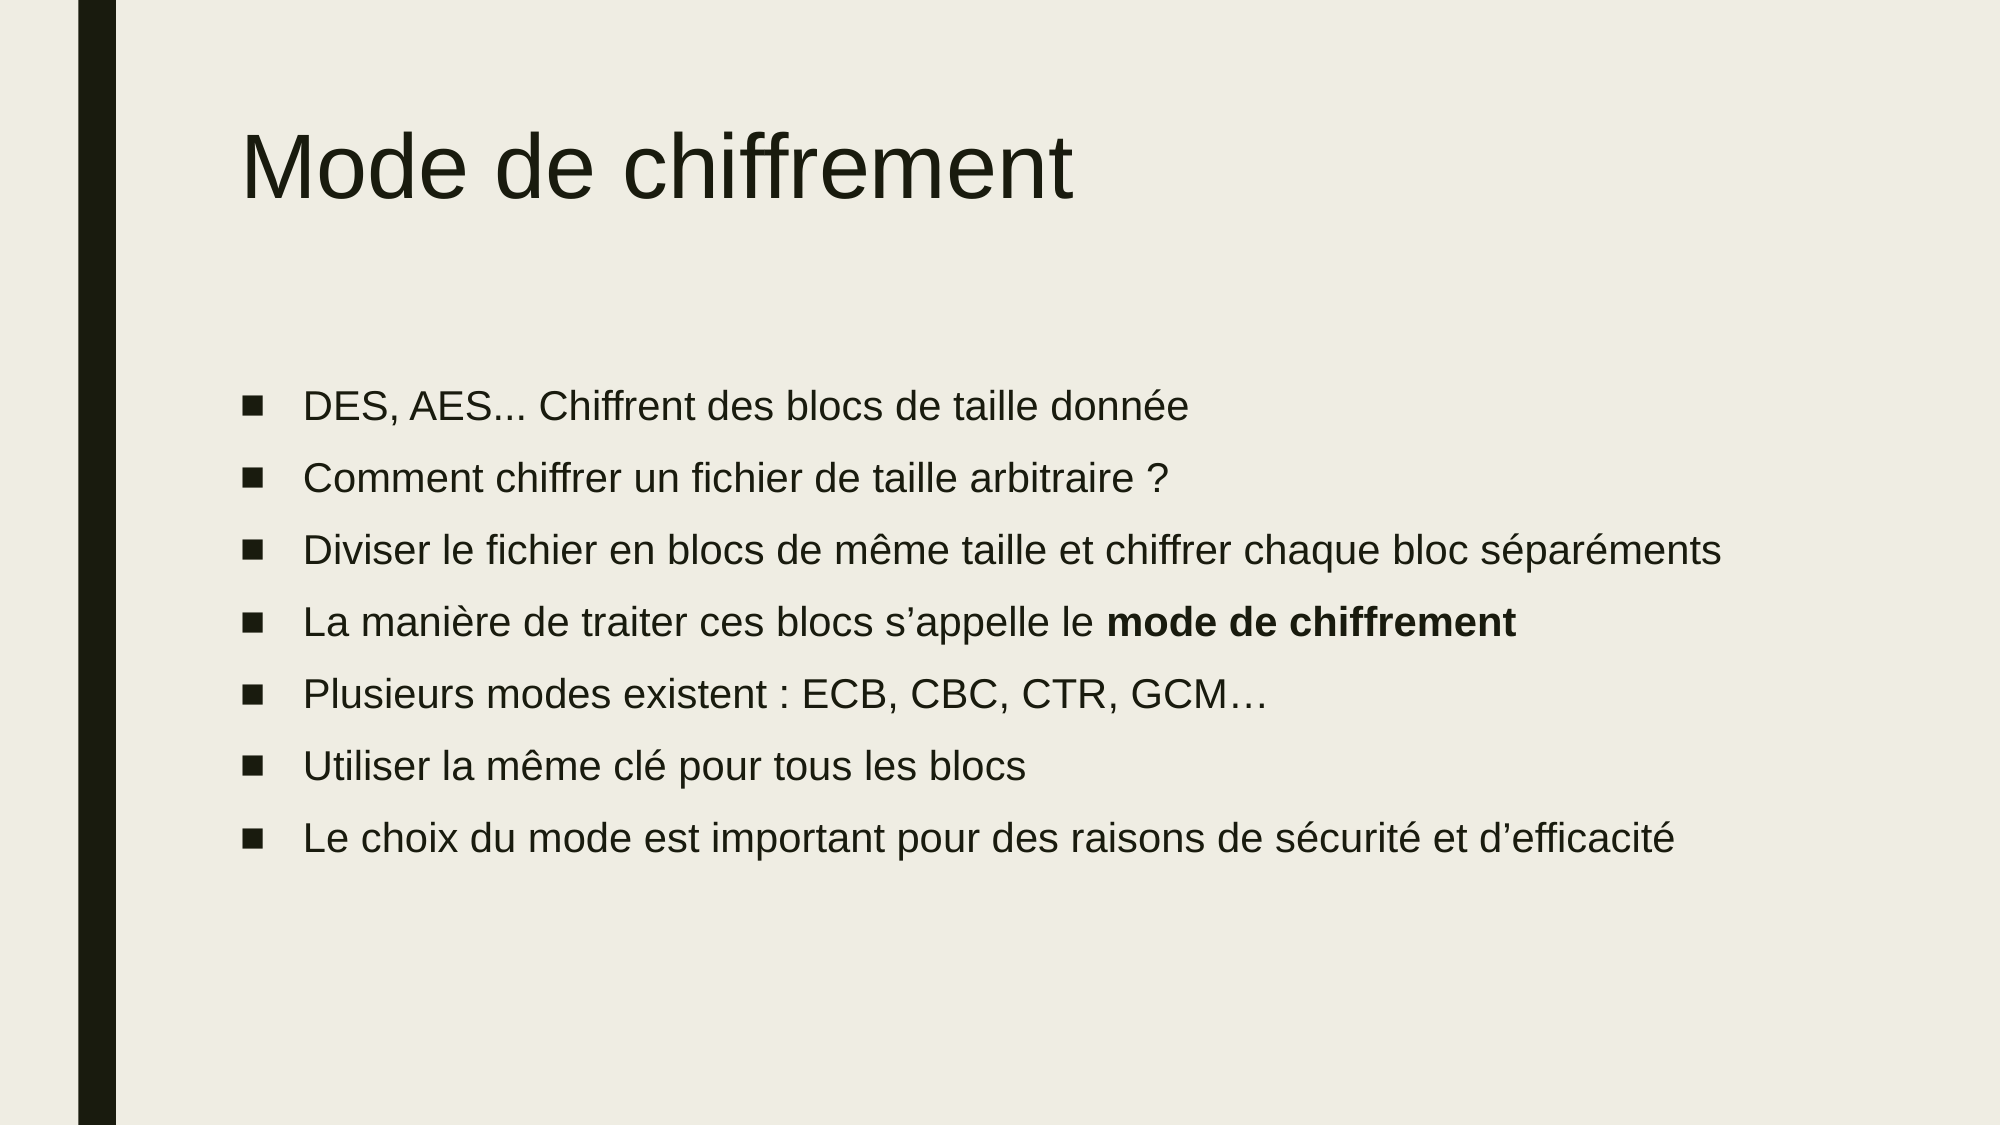

# Mode de chiffrement
DES, AES... Chiffrent des blocs de taille donnée
Comment chiffrer un fichier de taille arbitraire ?
Diviser le fichier en blocs de même taille et chiffrer chaque bloc séparéments
La manière de traiter ces blocs s’appelle le mode de chiffrement
Plusieurs modes existent : ECB, CBC, CTR, GCM…
Utiliser la même clé pour tous les blocs
Le choix du mode est important pour des raisons de sécurité et d’efficacité